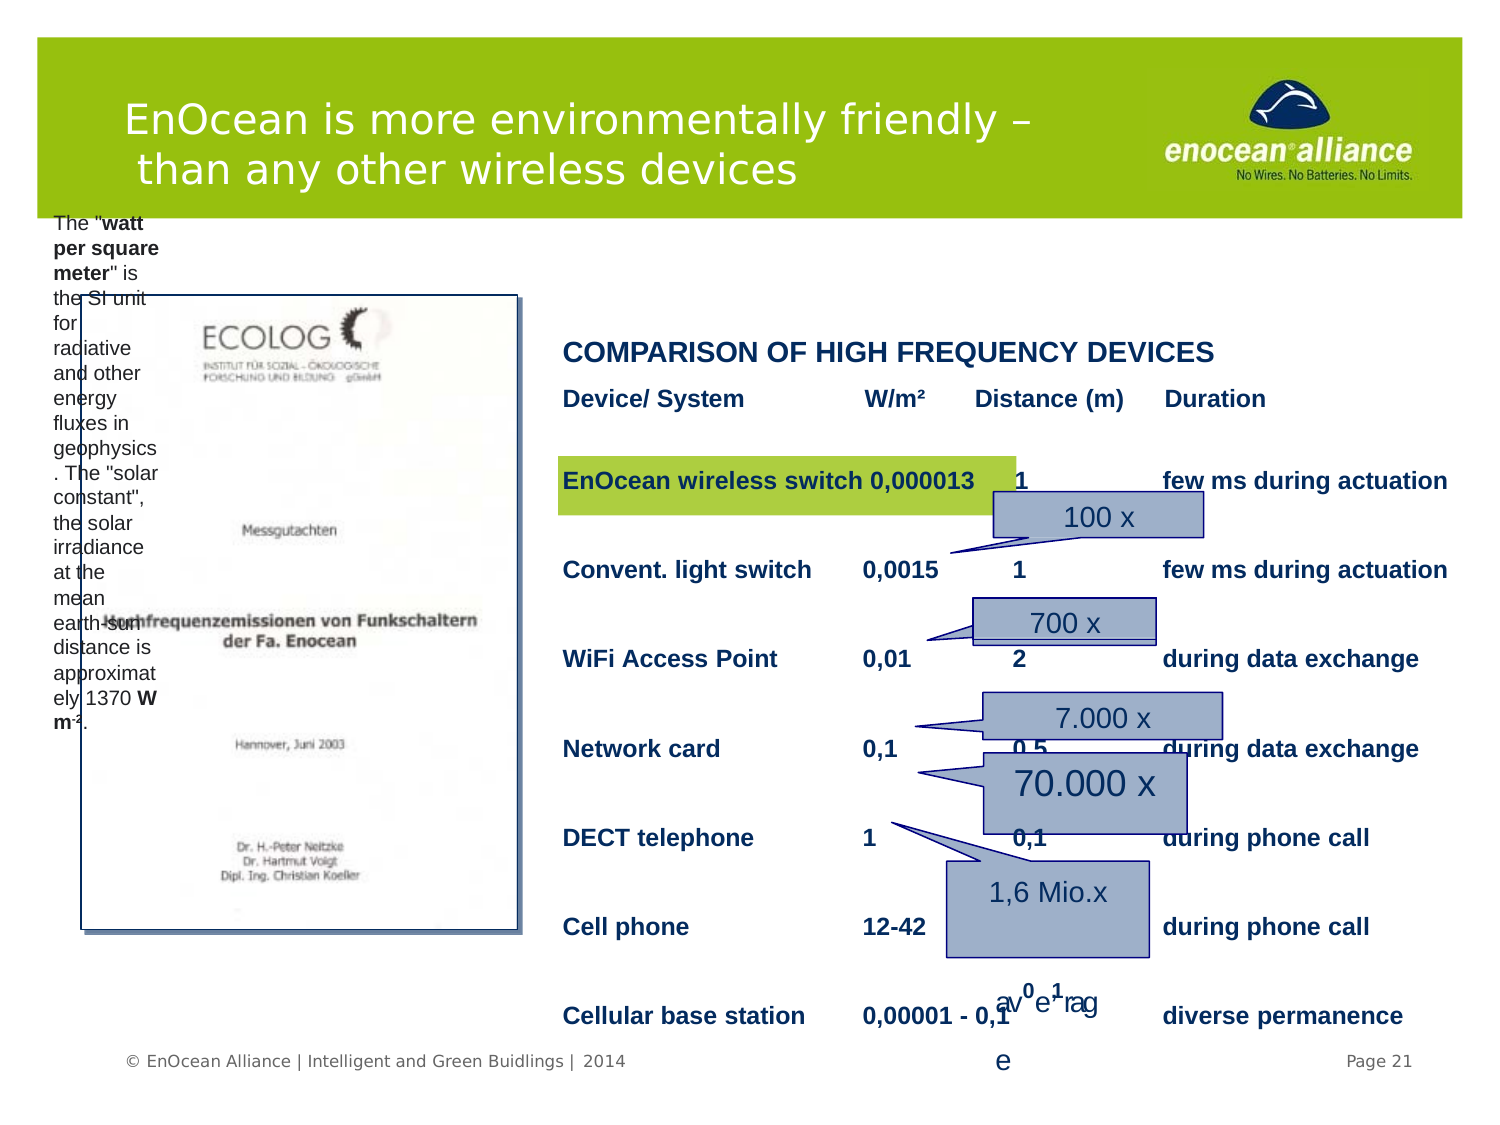

# EnOcean is more environmentally friendly –  than any other wireless devices

The "watt per square meter" is the SI unit for radiative and other energy fluxes in geophysics. The "solar constant", the solar irradiance at the mean earth-sun distance is approximately 1370 W m-2.

COMPARISON OF HIGH FREQUENCY DEVICES
Device/ System	W/m²	Distance (m)	Duration

EnOcean wireless switch 0,000013	1
few ms during actuation

100 x
Convent. light switch
0,0015
1
few ms during actuation

700 x
WiFi Access Point
0,01
2
during data exchange

7.000 x
Network card
0,1
0,5
during data exchange

70.000 x
0,1
1,6 Mio.x  av0e,1rage
DECT telephone
1
during phone call

Cell phone
12-42
during phone call
Cellular base station
0,00001 - 0,1
diverse permanence
© EnOcean Alliance | Intelligent and Green Buidlings | 2014
Page 21